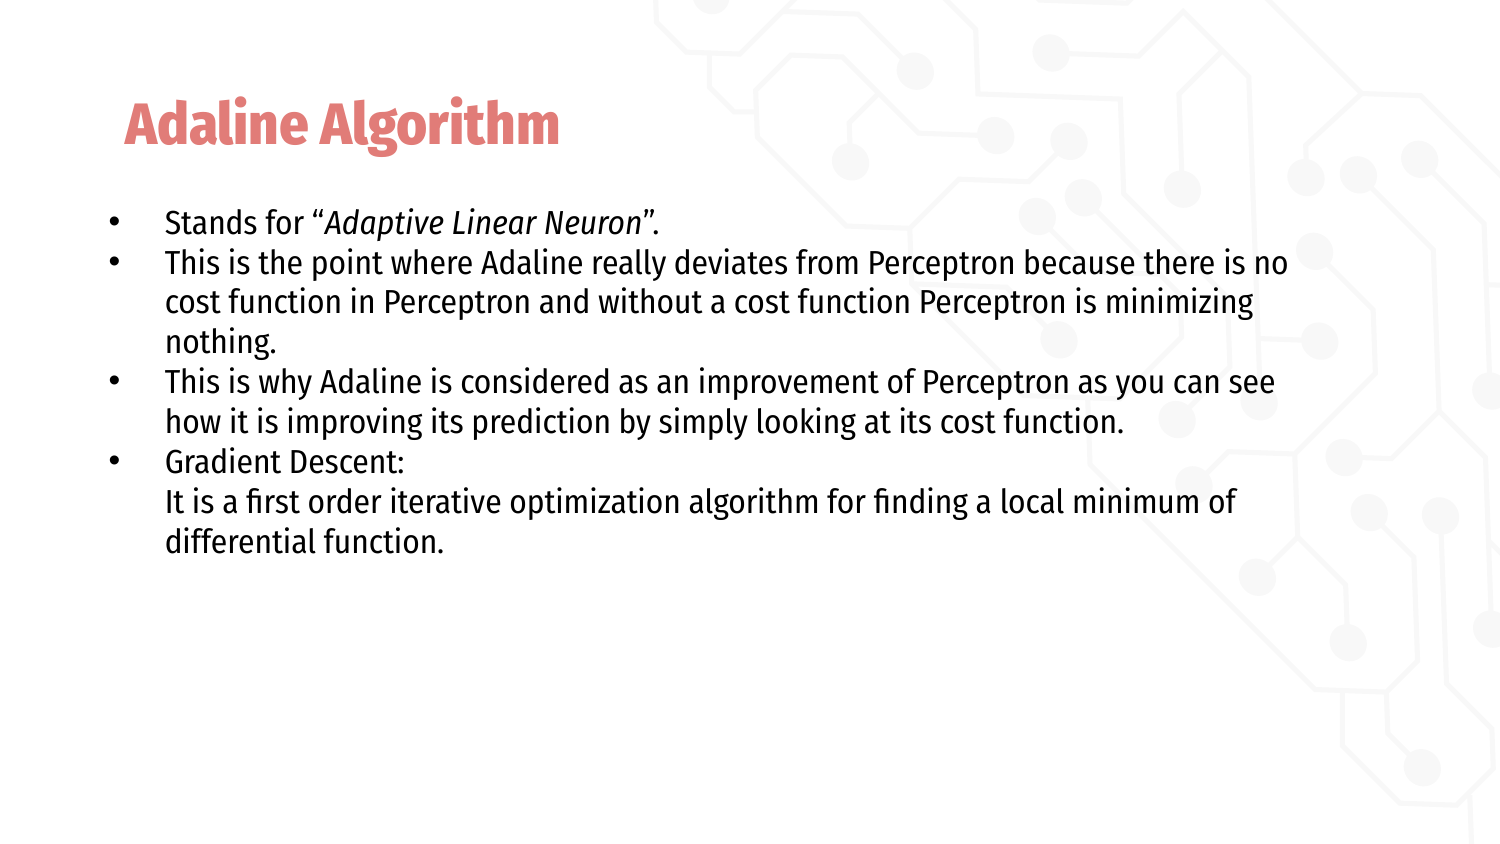

# Adaline Algorithm
Stands for “Adaptive Linear Neuron”.
This is the point where Adaline really deviates from Perceptron because there is no cost function in Perceptron and without a cost function Perceptron is minimizing nothing.
This is why Adaline is considered as an improvement of Perceptron as you can see how it is improving its prediction by simply looking at its cost function.
Gradient Descent:
It is a first order iterative optimization algorithm for finding a local minimum of differential function.